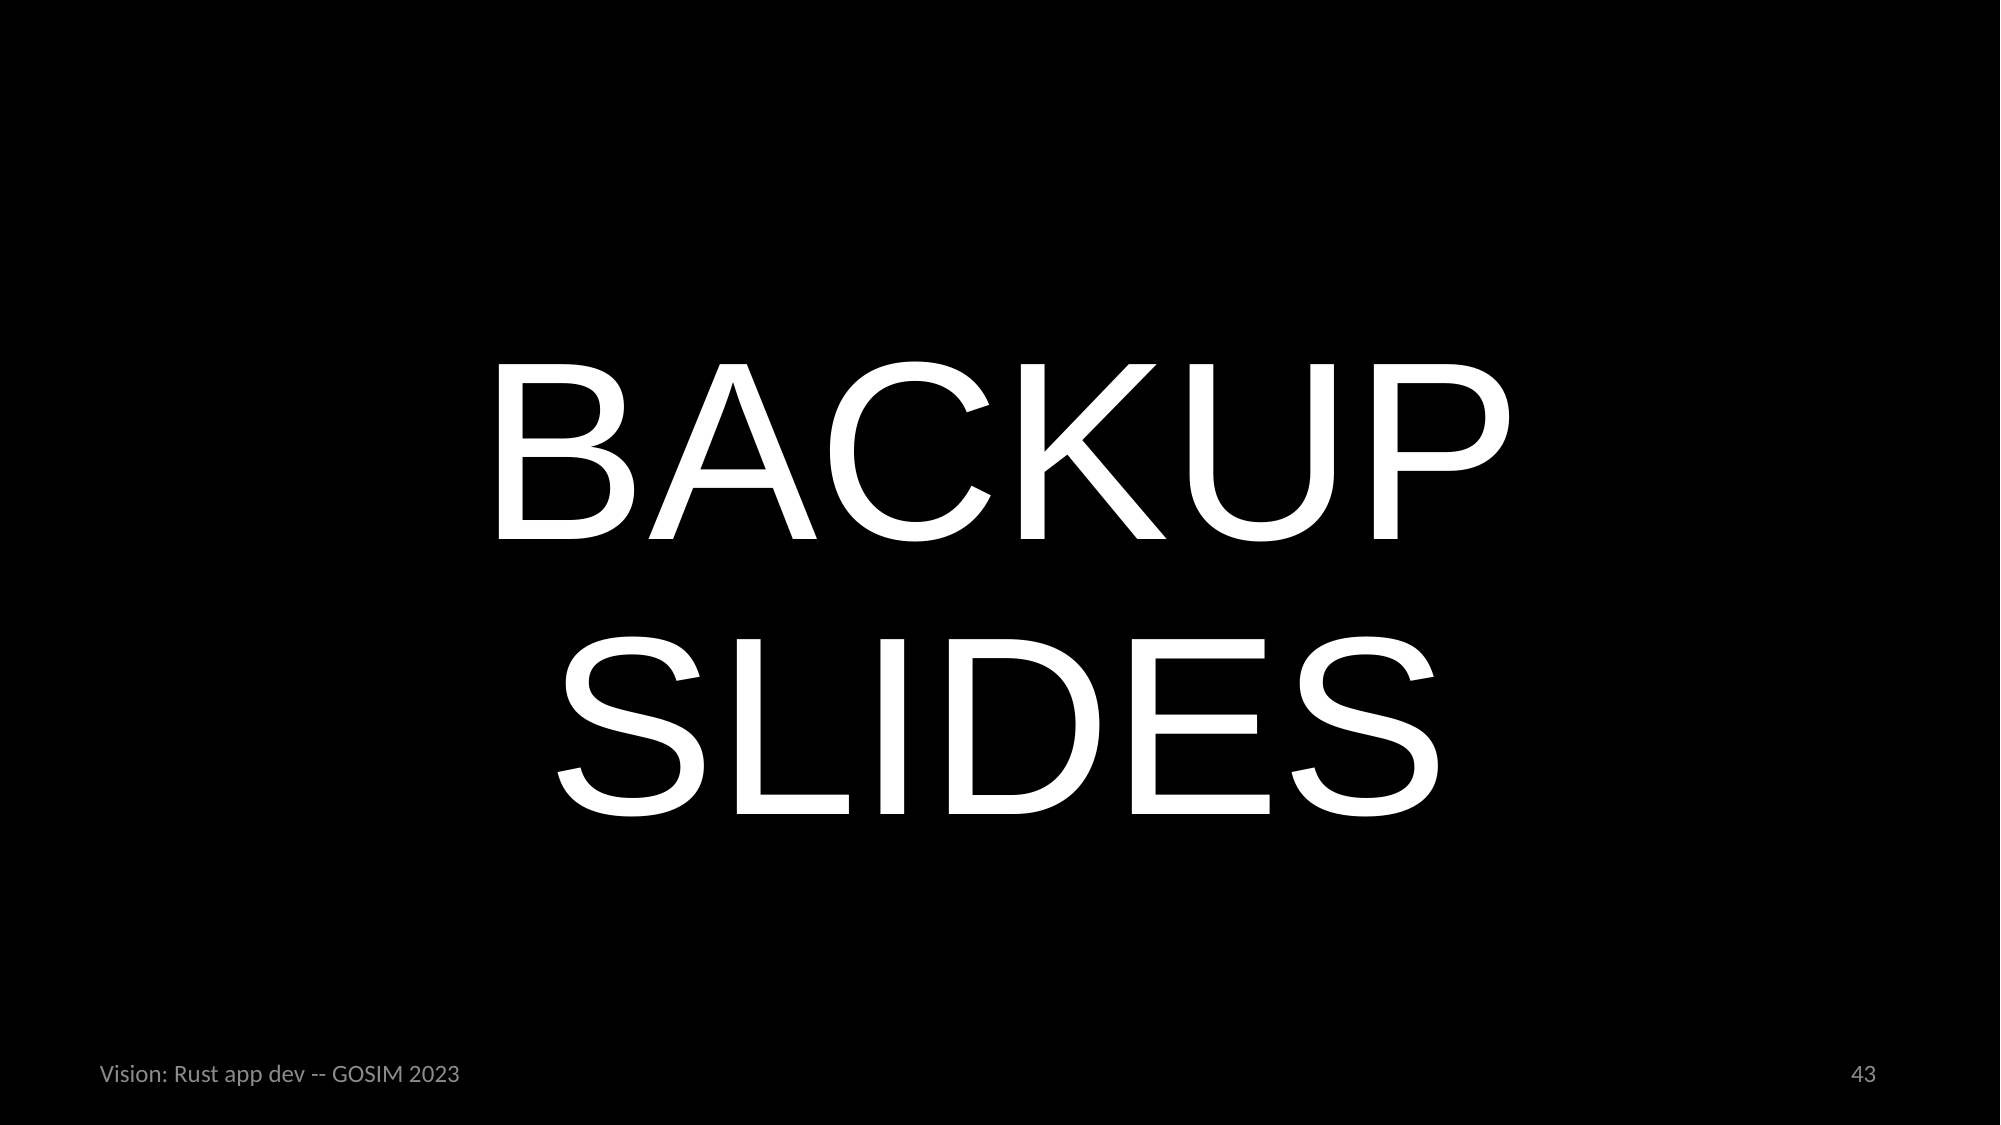

# BACKUP SLIDES

Vision: Rust app dev -- GOSIM 2023
43